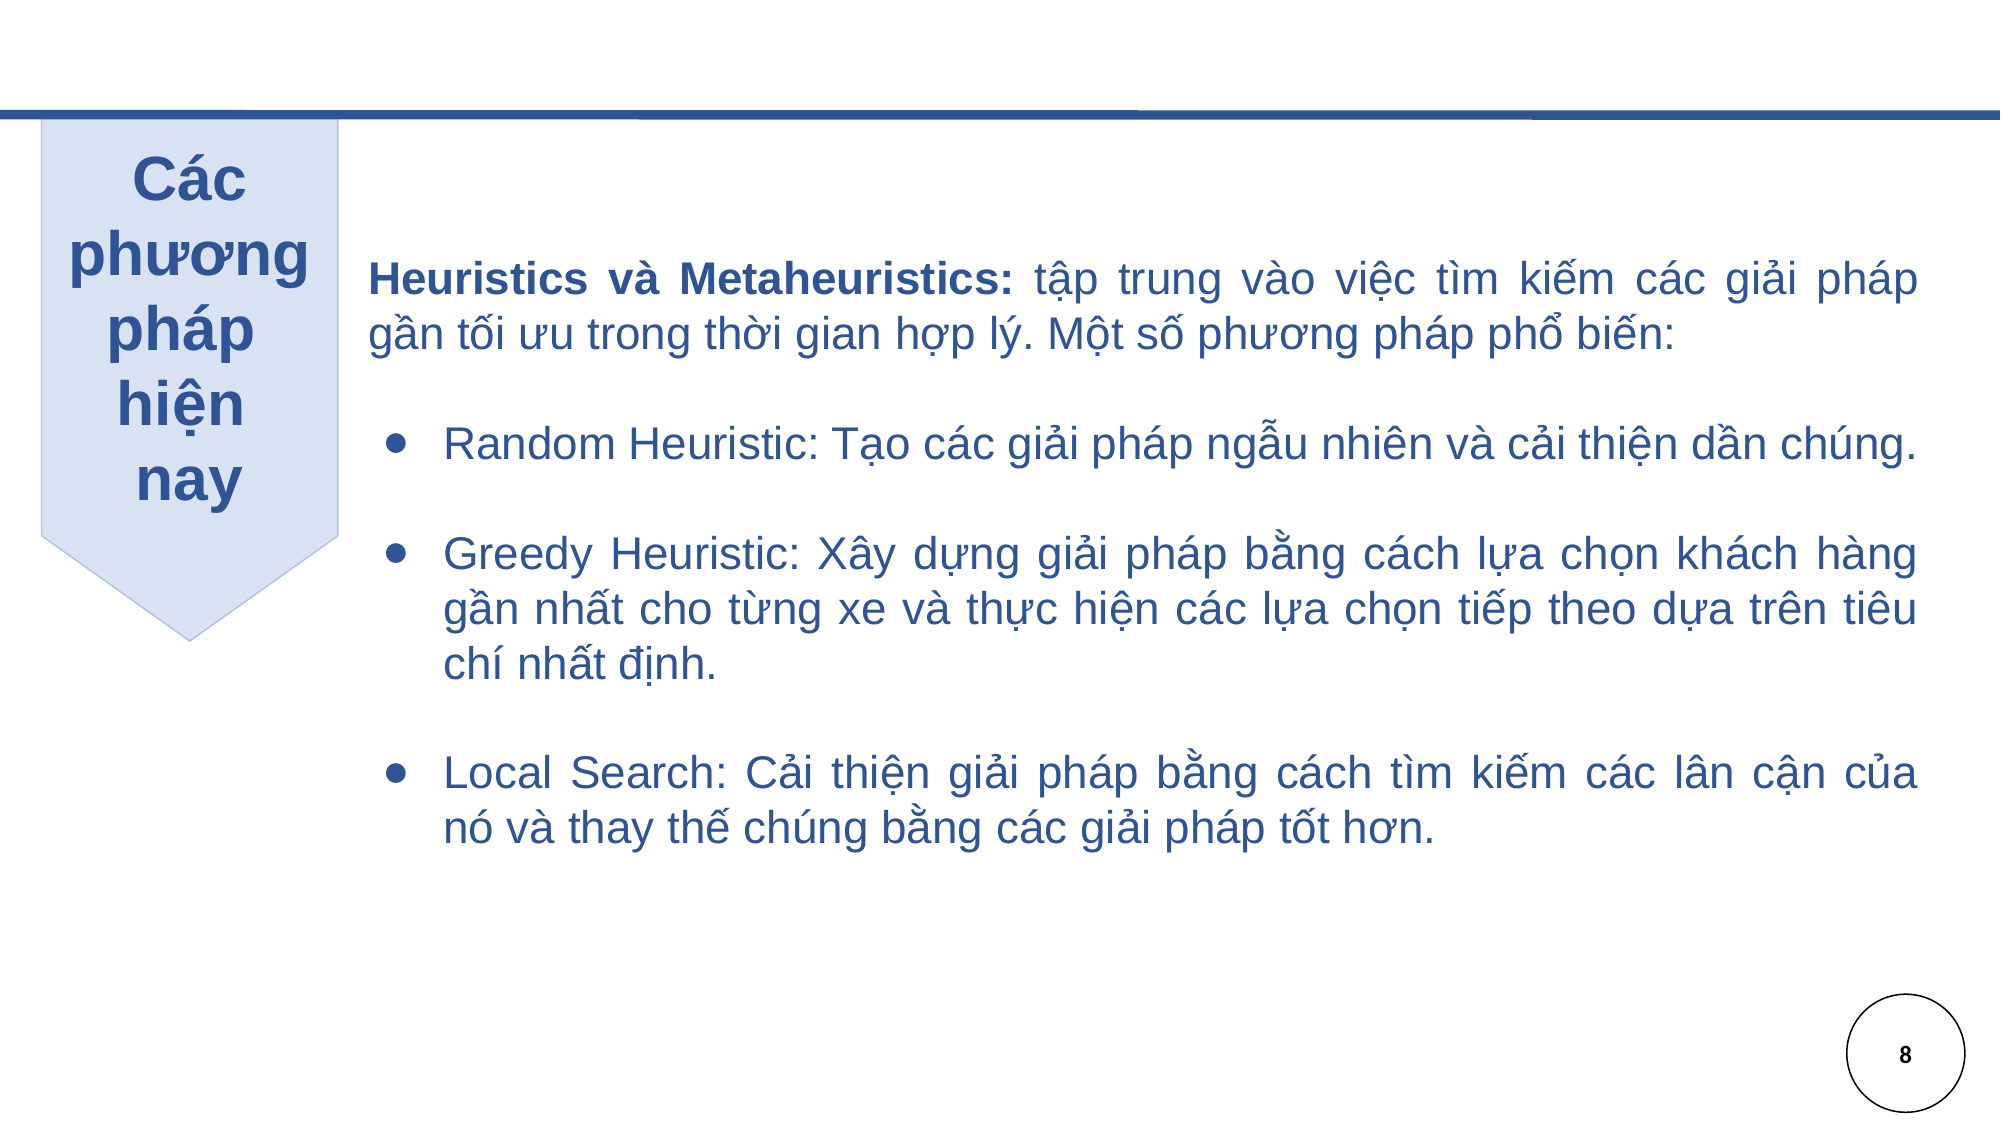

Các
phương
pháp
hiện
nay
Heuristics và Metaheuristics: tập trung vào việc tìm kiếm các giải pháp gần tối ưu trong thời gian hợp lý. Một số phương pháp phổ biến:

Random Heuristic: Tạo các giải pháp ngẫu nhiên và cải thiện dần chúng.

Greedy Heuristic: Xây dựng giải pháp bằng cách lựa chọn khách hàng gần nhất cho từng xe và thực hiện các lựa chọn tiếp theo dựa trên tiêu chí nhất định.

Local Search: Cải thiện giải pháp bằng cách tìm kiếm các lân cận của nó và thay thế chúng bằng các giải pháp tốt hơn.
8